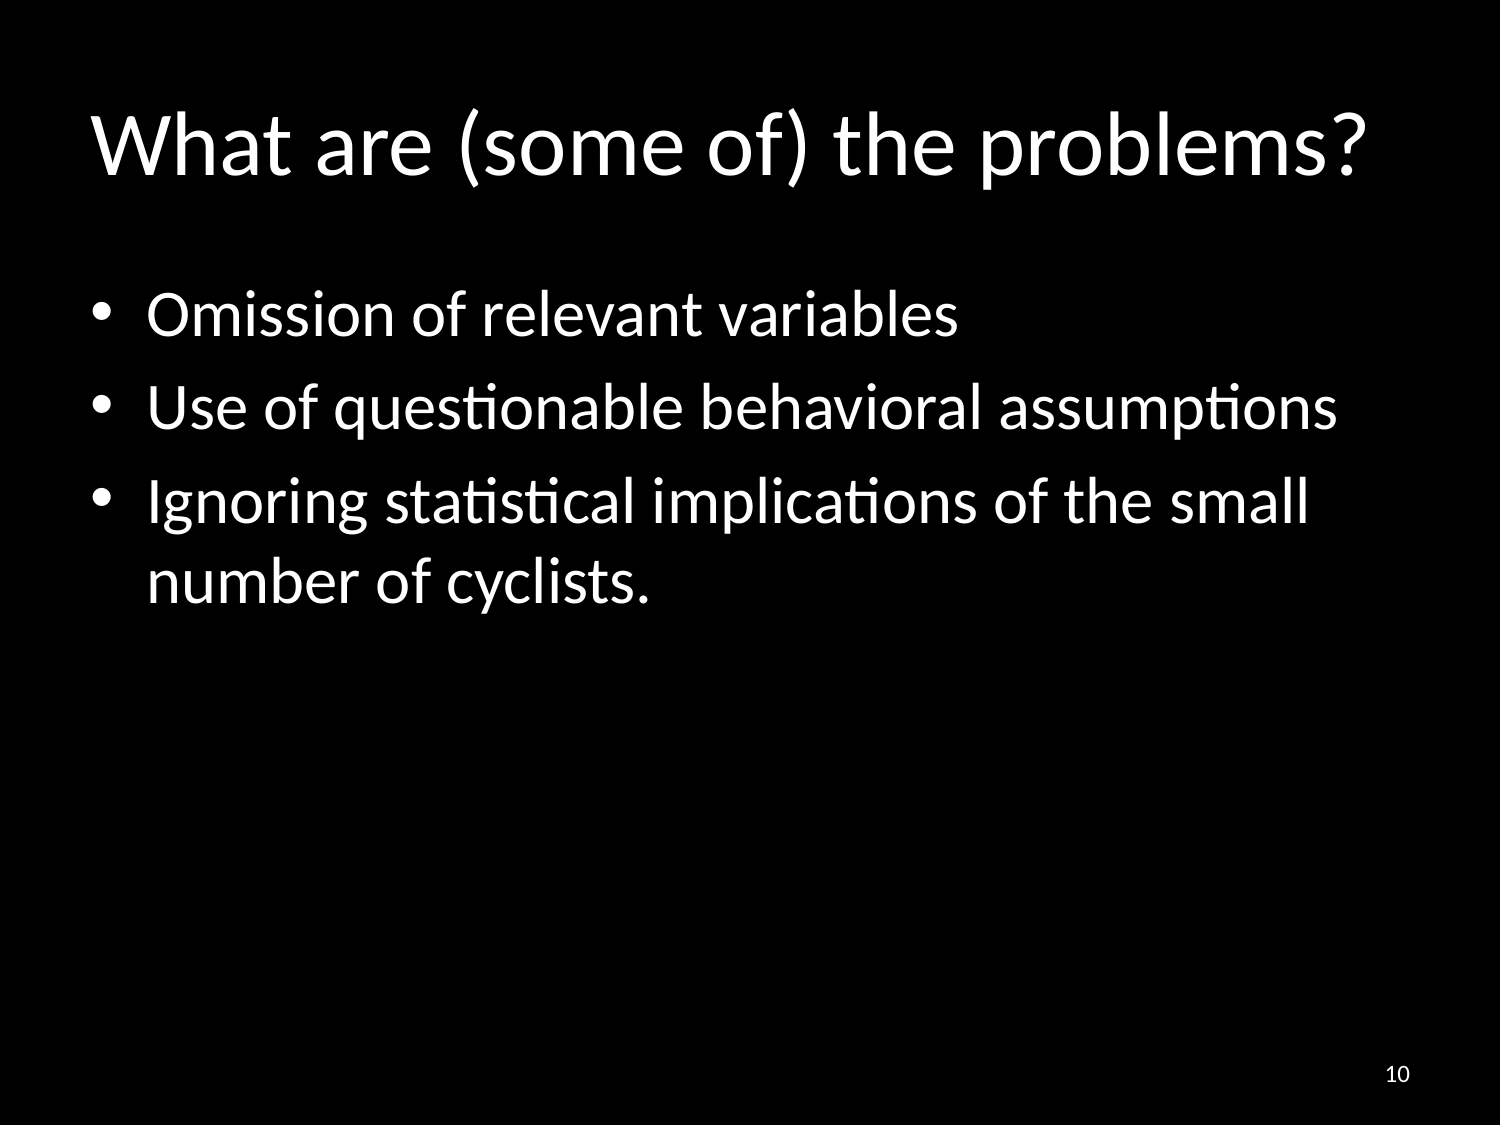

# What are (some of) the problems?
Omission of relevant variables
Use of questionable behavioral assumptions
Ignoring statistical implications of the small number of cyclists.
10